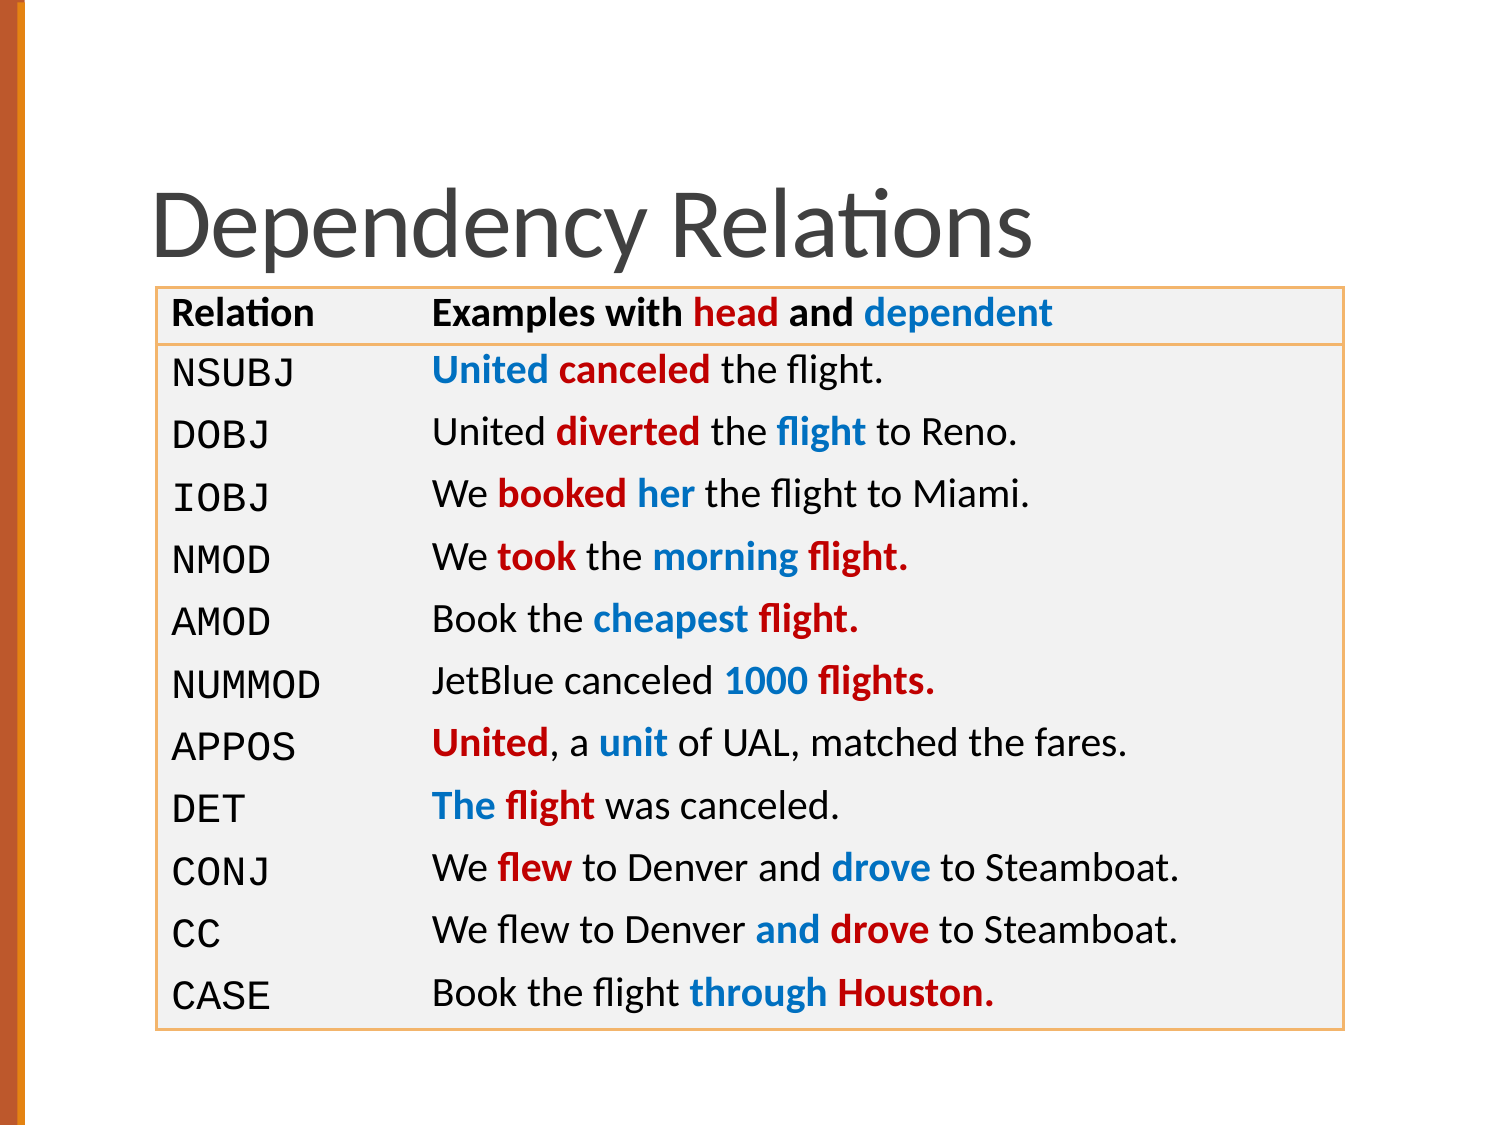

# Dependency Relations
| Relation | Examples with head and dependent |
| --- | --- |
| NSUBJ | United canceled the flight. |
| DOBJ | United diverted the flight to Reno. |
| IOBJ | We booked her the flight to Miami. |
| NMOD | We took the morning flight. |
| AMOD | Book the cheapest flight. |
| NUMMOD | JetBlue canceled 1000 flights. |
| APPOS | United, a unit of UAL, matched the fares. |
| DET | The flight was canceled. |
| CONJ | We flew to Denver and drove to Steamboat. |
| CC | We flew to Denver and drove to Steamboat. |
| CASE | Book the flight through Houston. |